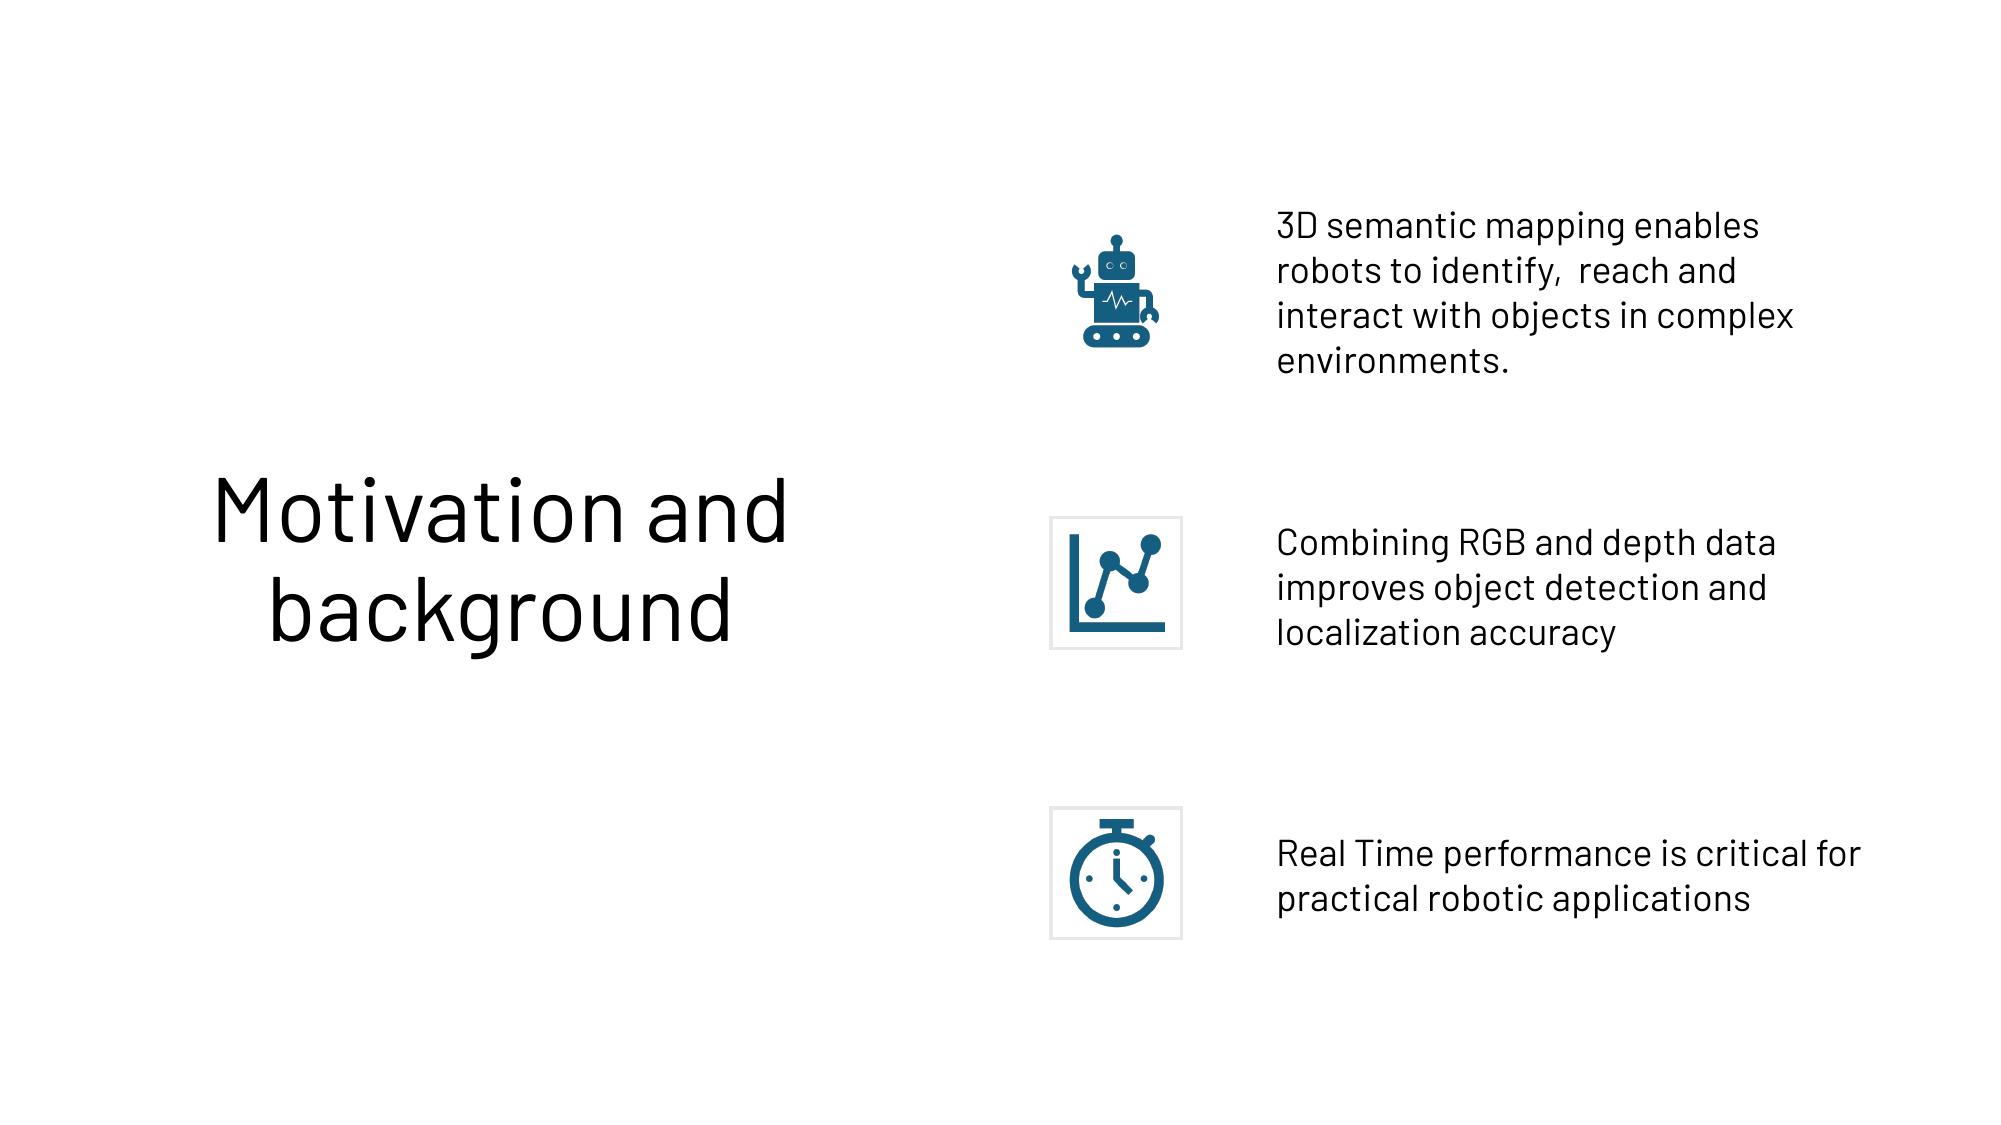

3D semantic mapping enables robots to identify,  reach and interact with objects in complex environments.

# Motivation and background

Combining RGB and depth data improves object detection and localization accuracy

Real Time performance is critical for practical robotic applications